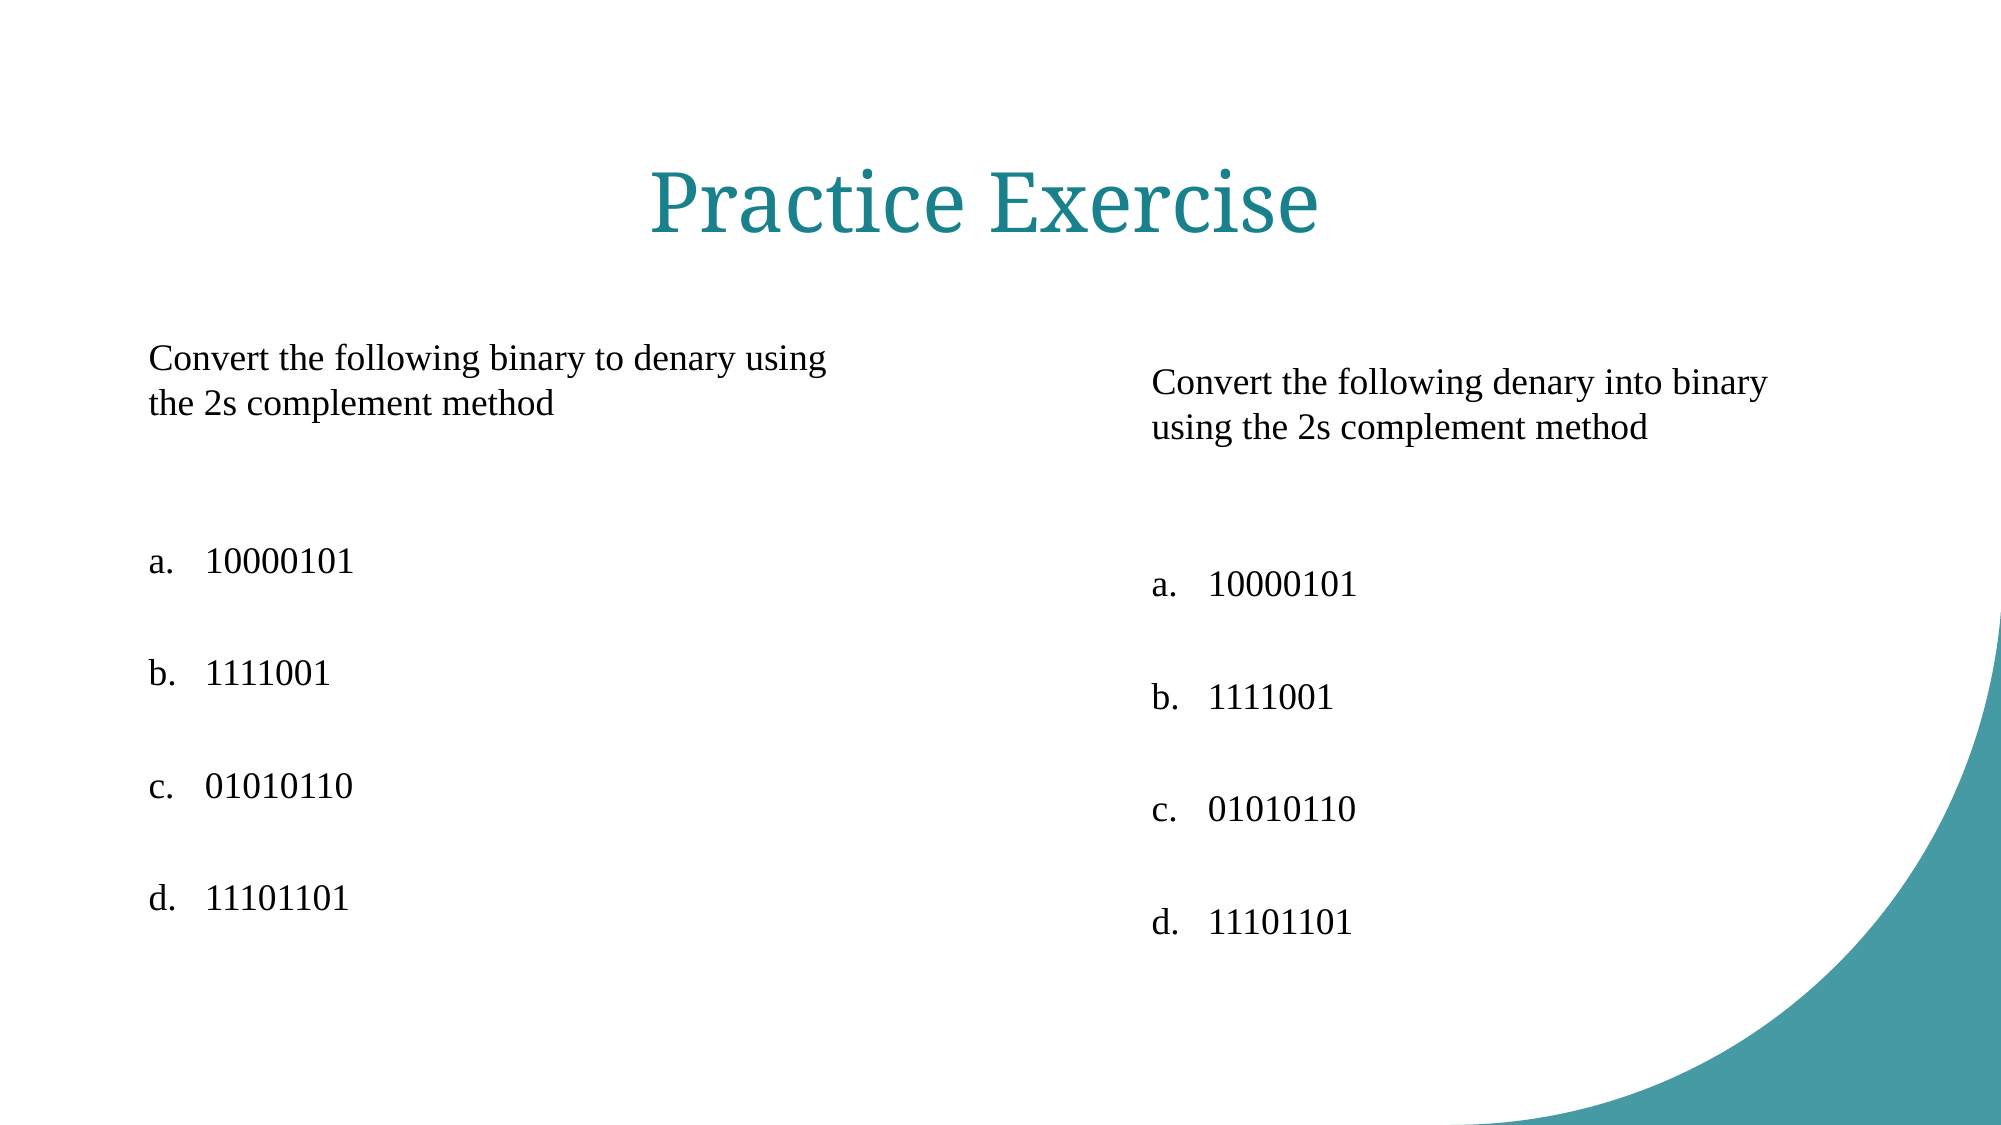

# Practice Exercise
Convert the following binary to denary using the 2s complement method

10000101
1111001
01010110
11101101
Convert the following denary into binary using the 2s complement method

10000101
1111001
01010110
11101101